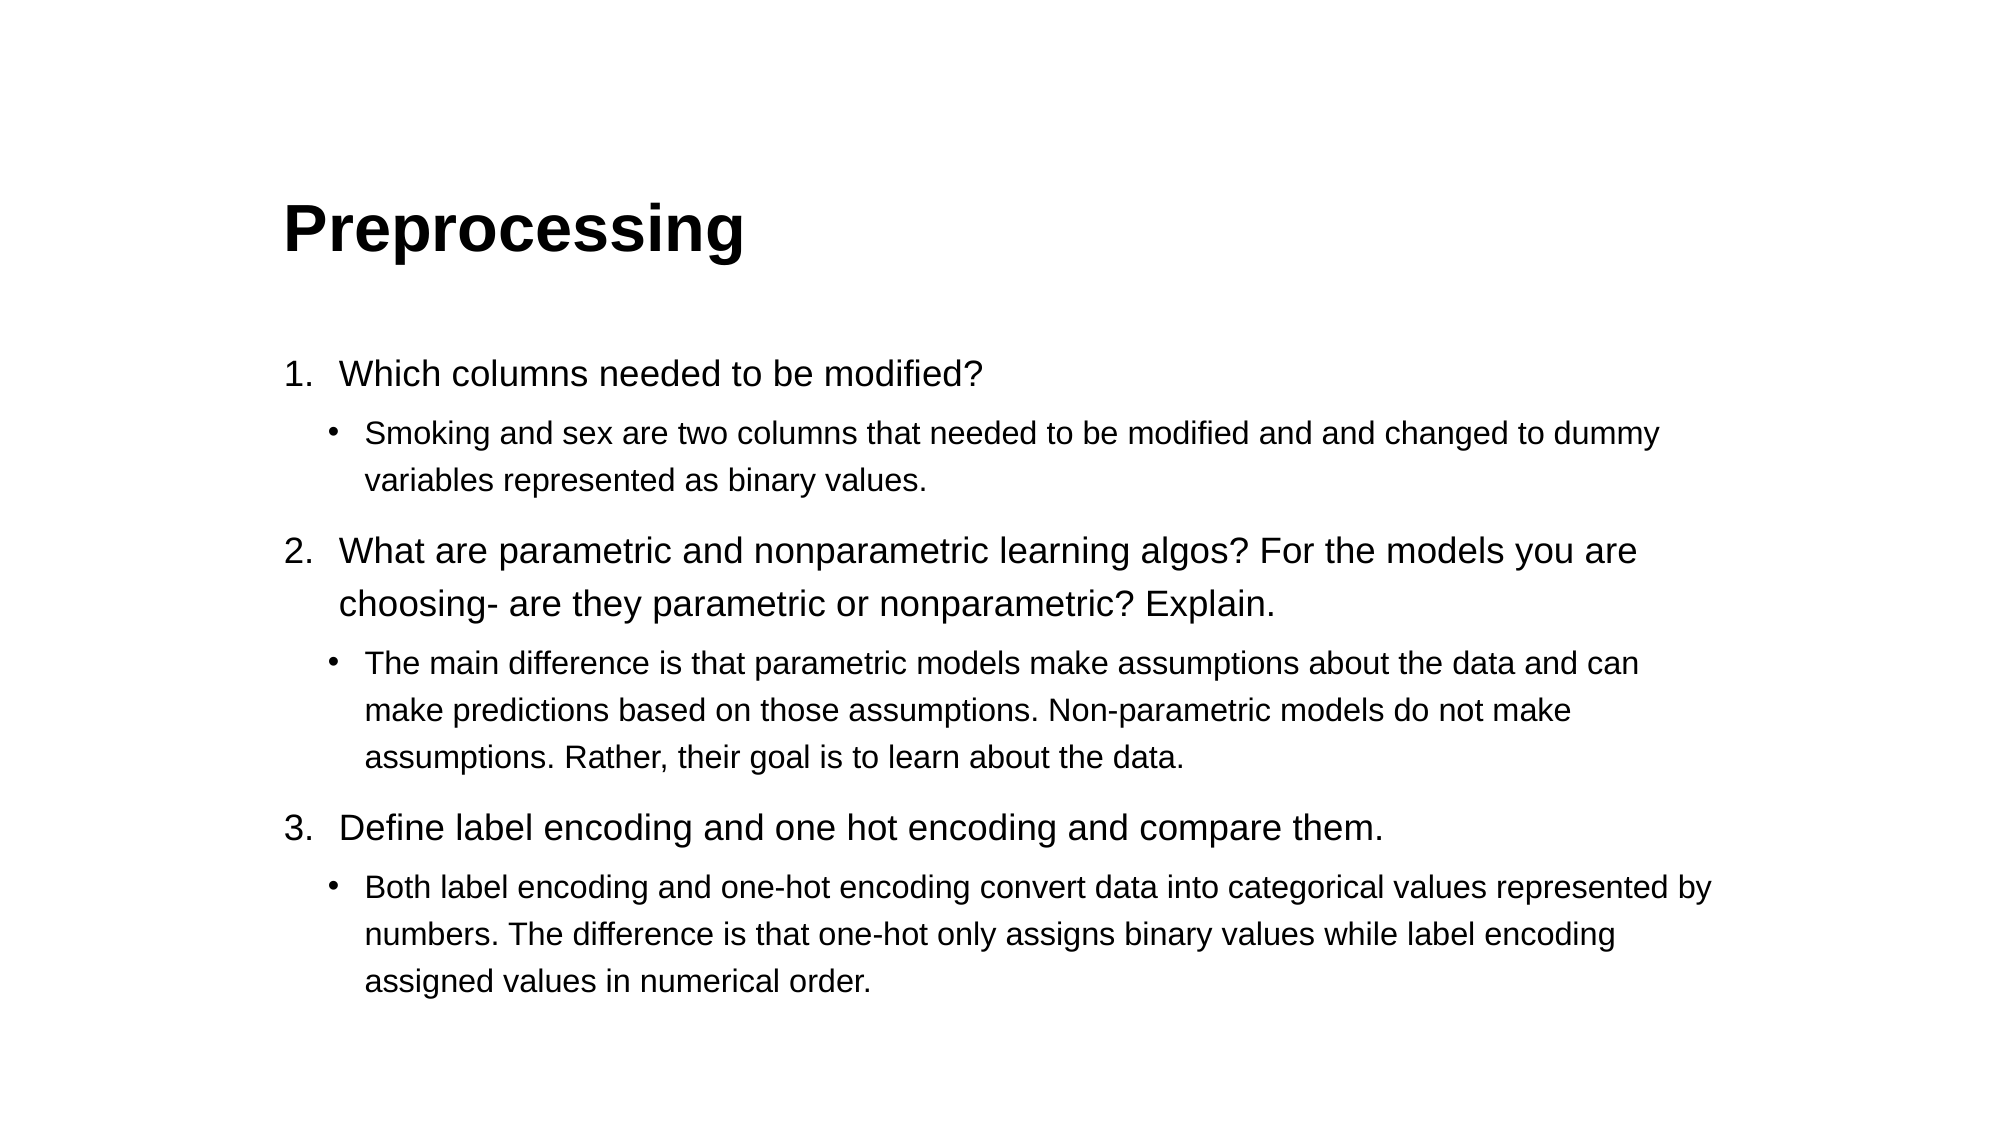

# Preprocessing
Which columns needed to be modified?
Smoking and sex are two columns that needed to be modified and and changed to dummy variables represented as binary values.
What are parametric and nonparametric learning algos? For the models you are choosing- are they parametric or nonparametric? Explain.
The main difference is that parametric models make assumptions about the data and can make predictions based on those assumptions. Non-parametric models do not make assumptions. Rather, their goal is to learn about the data.
Define label encoding and one hot encoding and compare them.
Both label encoding and one-hot encoding convert data into categorical values represented by numbers. The difference is that one-hot only assigns binary values while label encoding assigned values in numerical order.